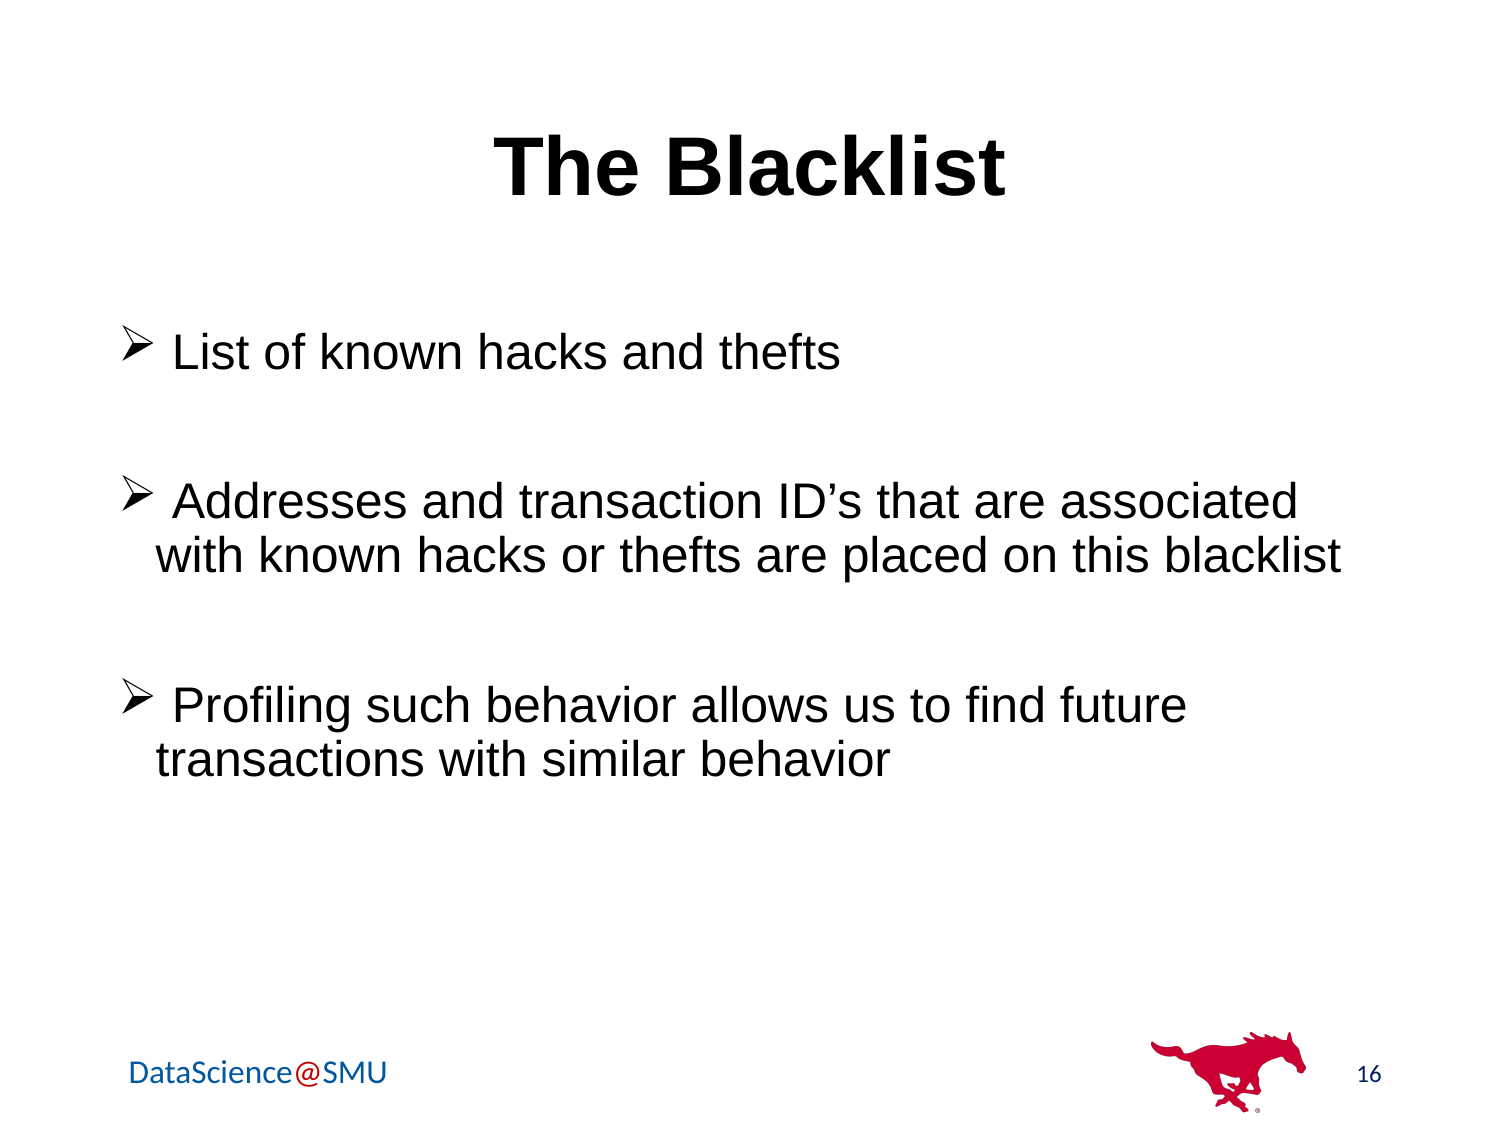

# The Blacklist
 List of known hacks and thefts

 Addresses and transaction ID’s that are associated with known hacks or thefts are placed on this blacklist

 Profiling such behavior allows us to find future transactions with similar behavior
16